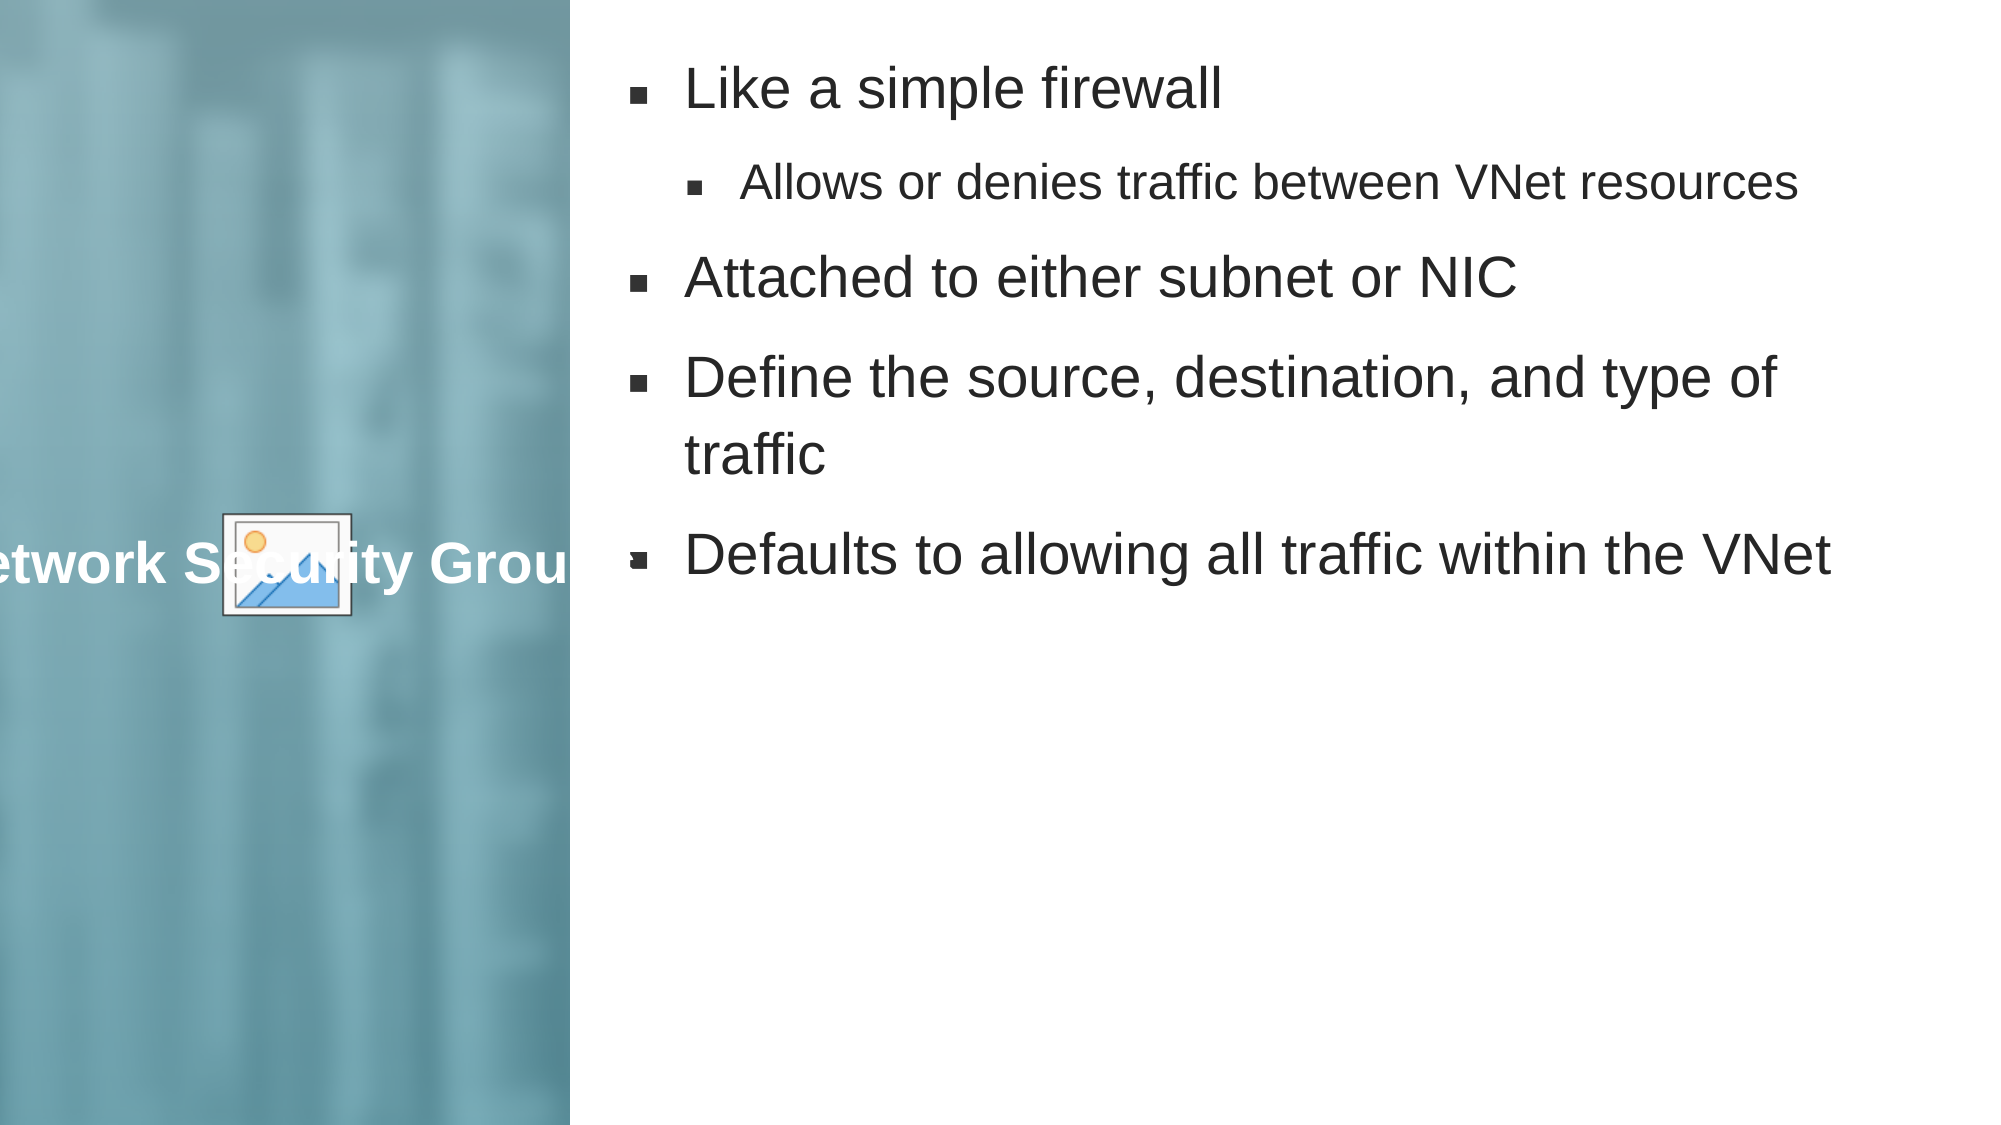

Like a simple firewall
Allows or denies traffic between VNet resources
Attached to either subnet or NIC
Define the source, destination, and type of traffic
Defaults to allowing all traffic within the VNet
Network Security Groups